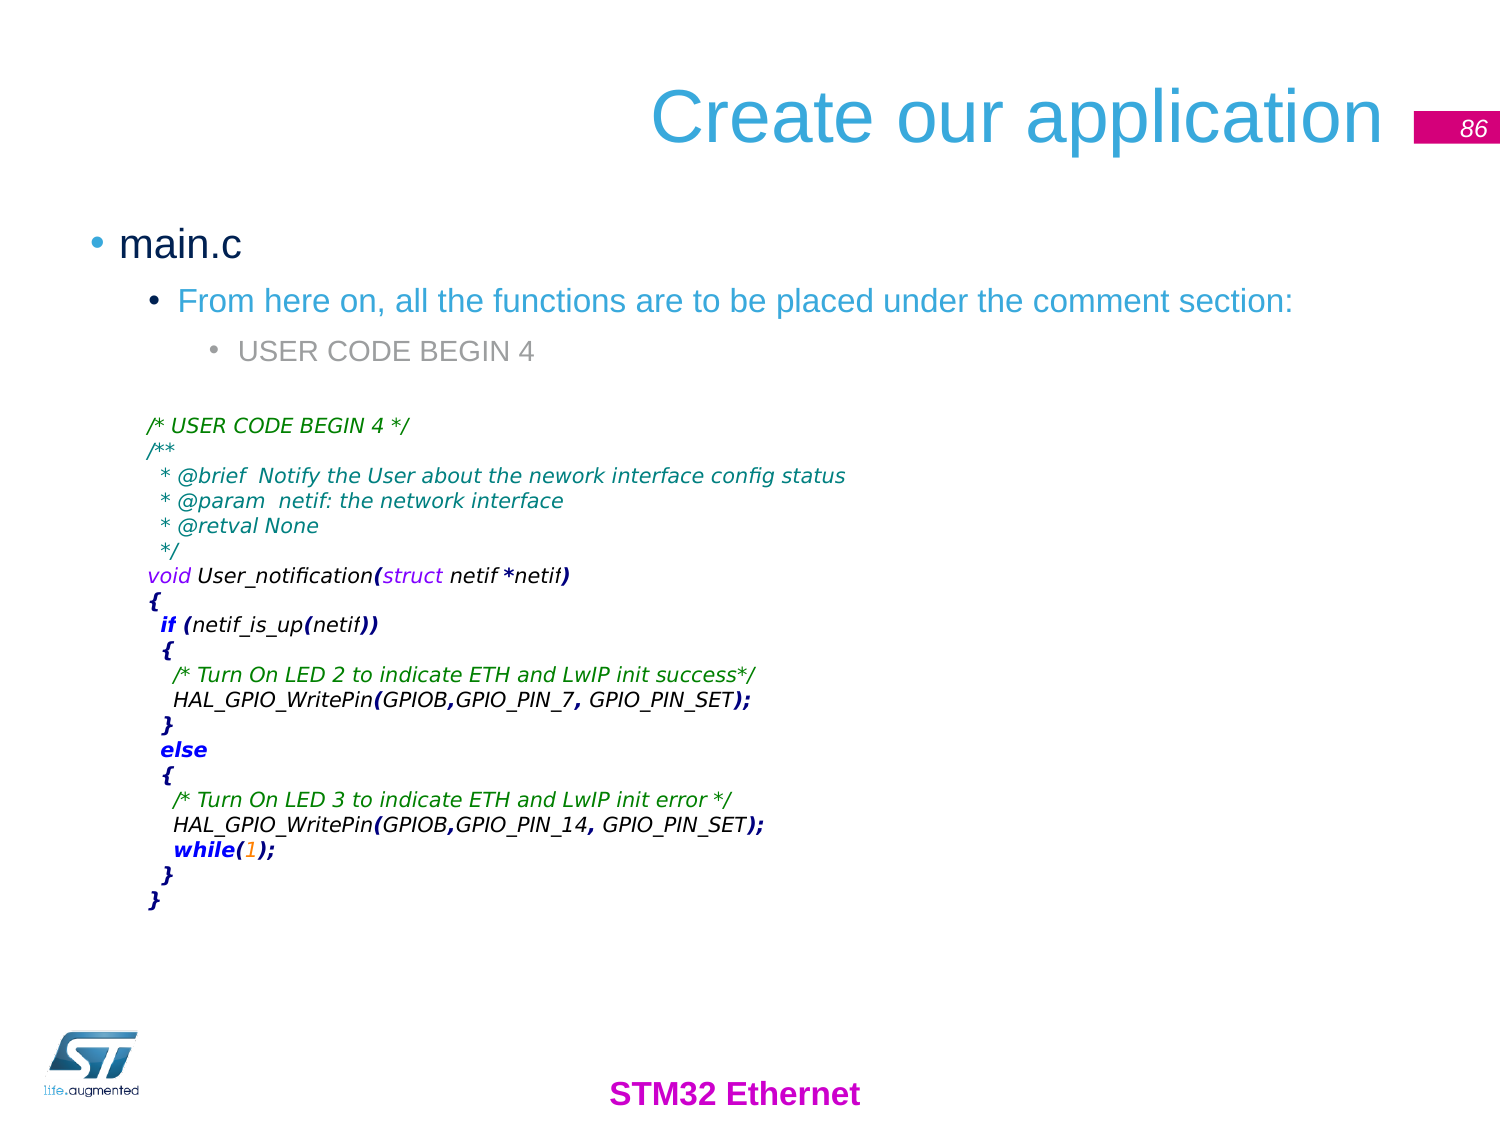

# Create our application
86
main.c
From here on, all the functions are to be placed under the comment section:
USER CODE BEGIN 4
/* USER CODE BEGIN 4 */
/**
  * @brief  Notify the User about the nework interface config status
  * @param  netif: the network interface
  * @retval None
  */
void User_notification(struct netif *netif)
{
  if (netif_is_up(netif))
  {
    /* Turn On LED 2 to indicate ETH and LwIP init success*/
    HAL_GPIO_WritePin(GPIOB,GPIO_PIN_7, GPIO_PIN_SET);
  }
  else
  {
    /* Turn On LED 3 to indicate ETH and LwIP init error */
    HAL_GPIO_WritePin(GPIOB,GPIO_PIN_14, GPIO_PIN_SET);
    while(1);
  }
}